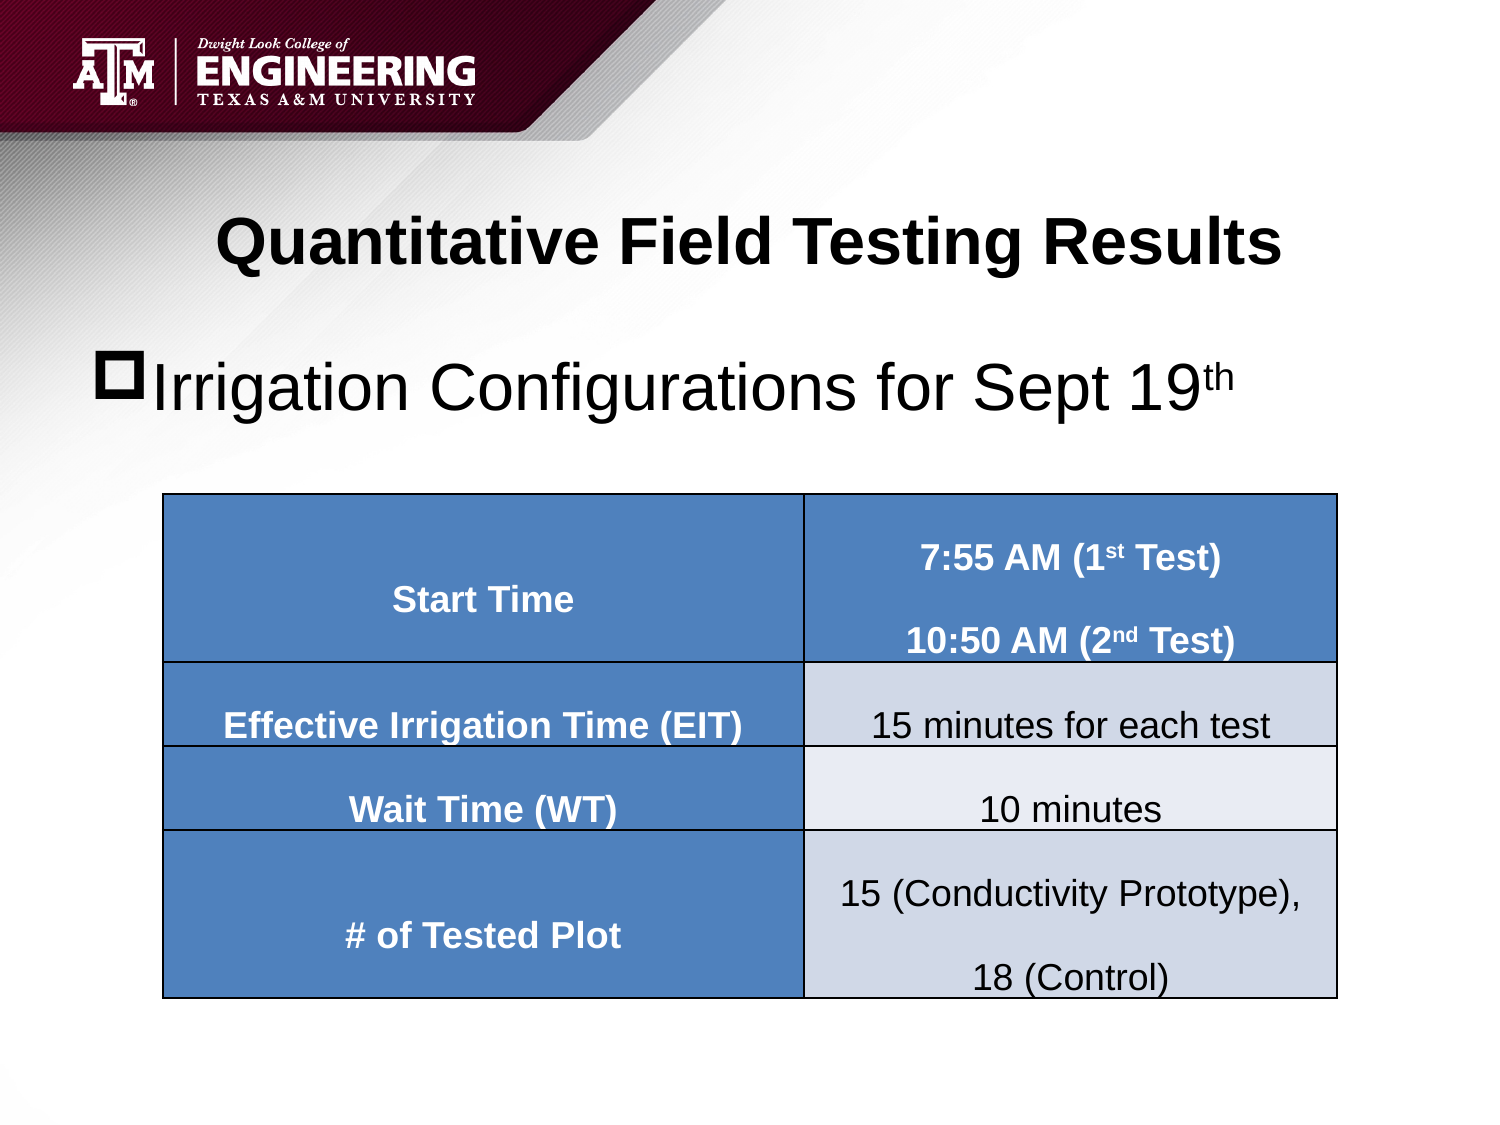

# Quantitative Field Testing Results
Irrigation Configurations for Sept 19th

| Start Time | 7:55 AM (1st Test) 10:50 AM (2nd Test) |
| --- | --- |
| Effective Irrigation Time (EIT) | 15 minutes for each test |
| Wait Time (WT) | 10 minutes |
| # of Tested Plot | 15 (Conductivity Prototype), 18 (Control) |